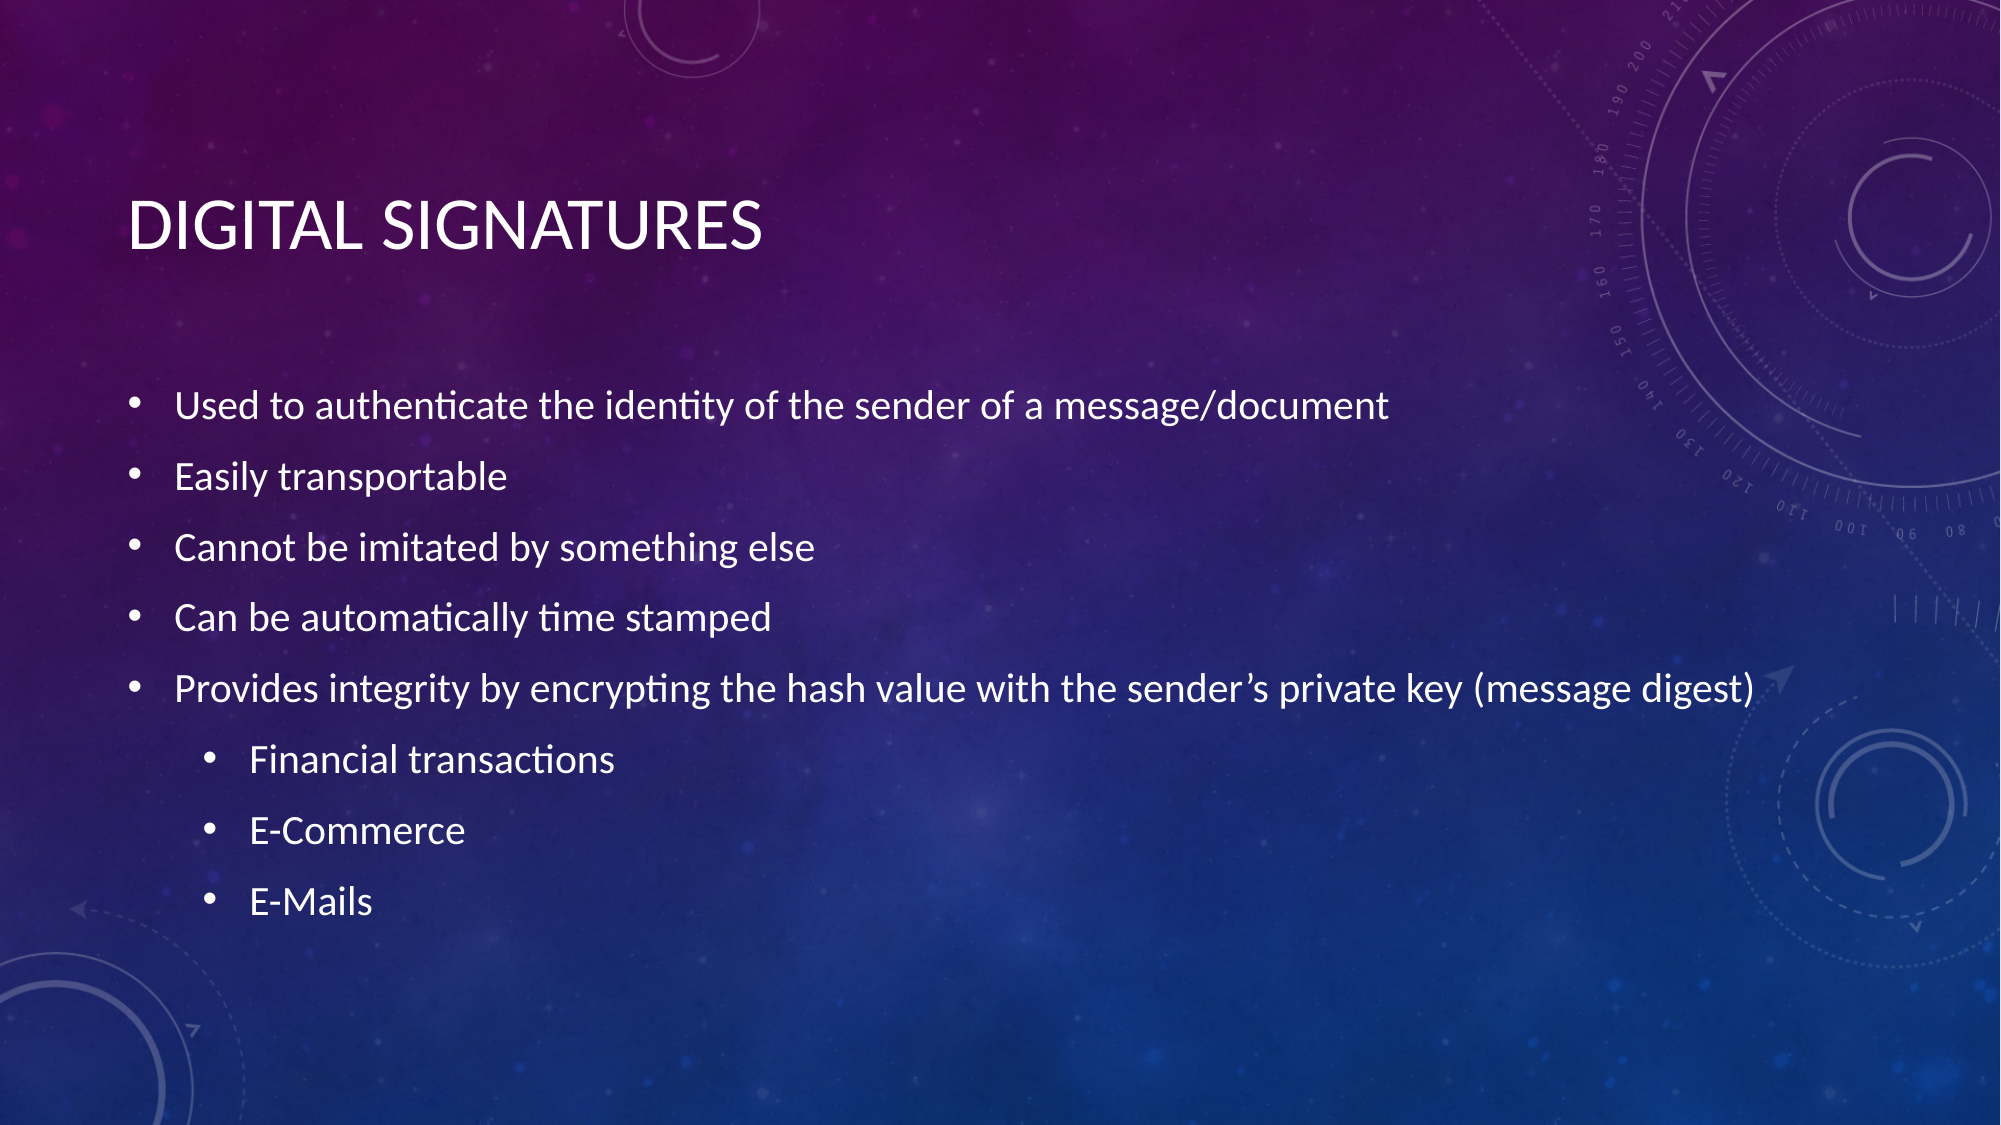

# Digital Signatures
Used to authenticate the identity of the sender of a message/document
Easily transportable
Cannot be imitated by something else
Can be automatically time stamped
Provides integrity by encrypting the hash value with the sender’s private key (message digest)
Financial transactions
E-Commerce
E-Mails